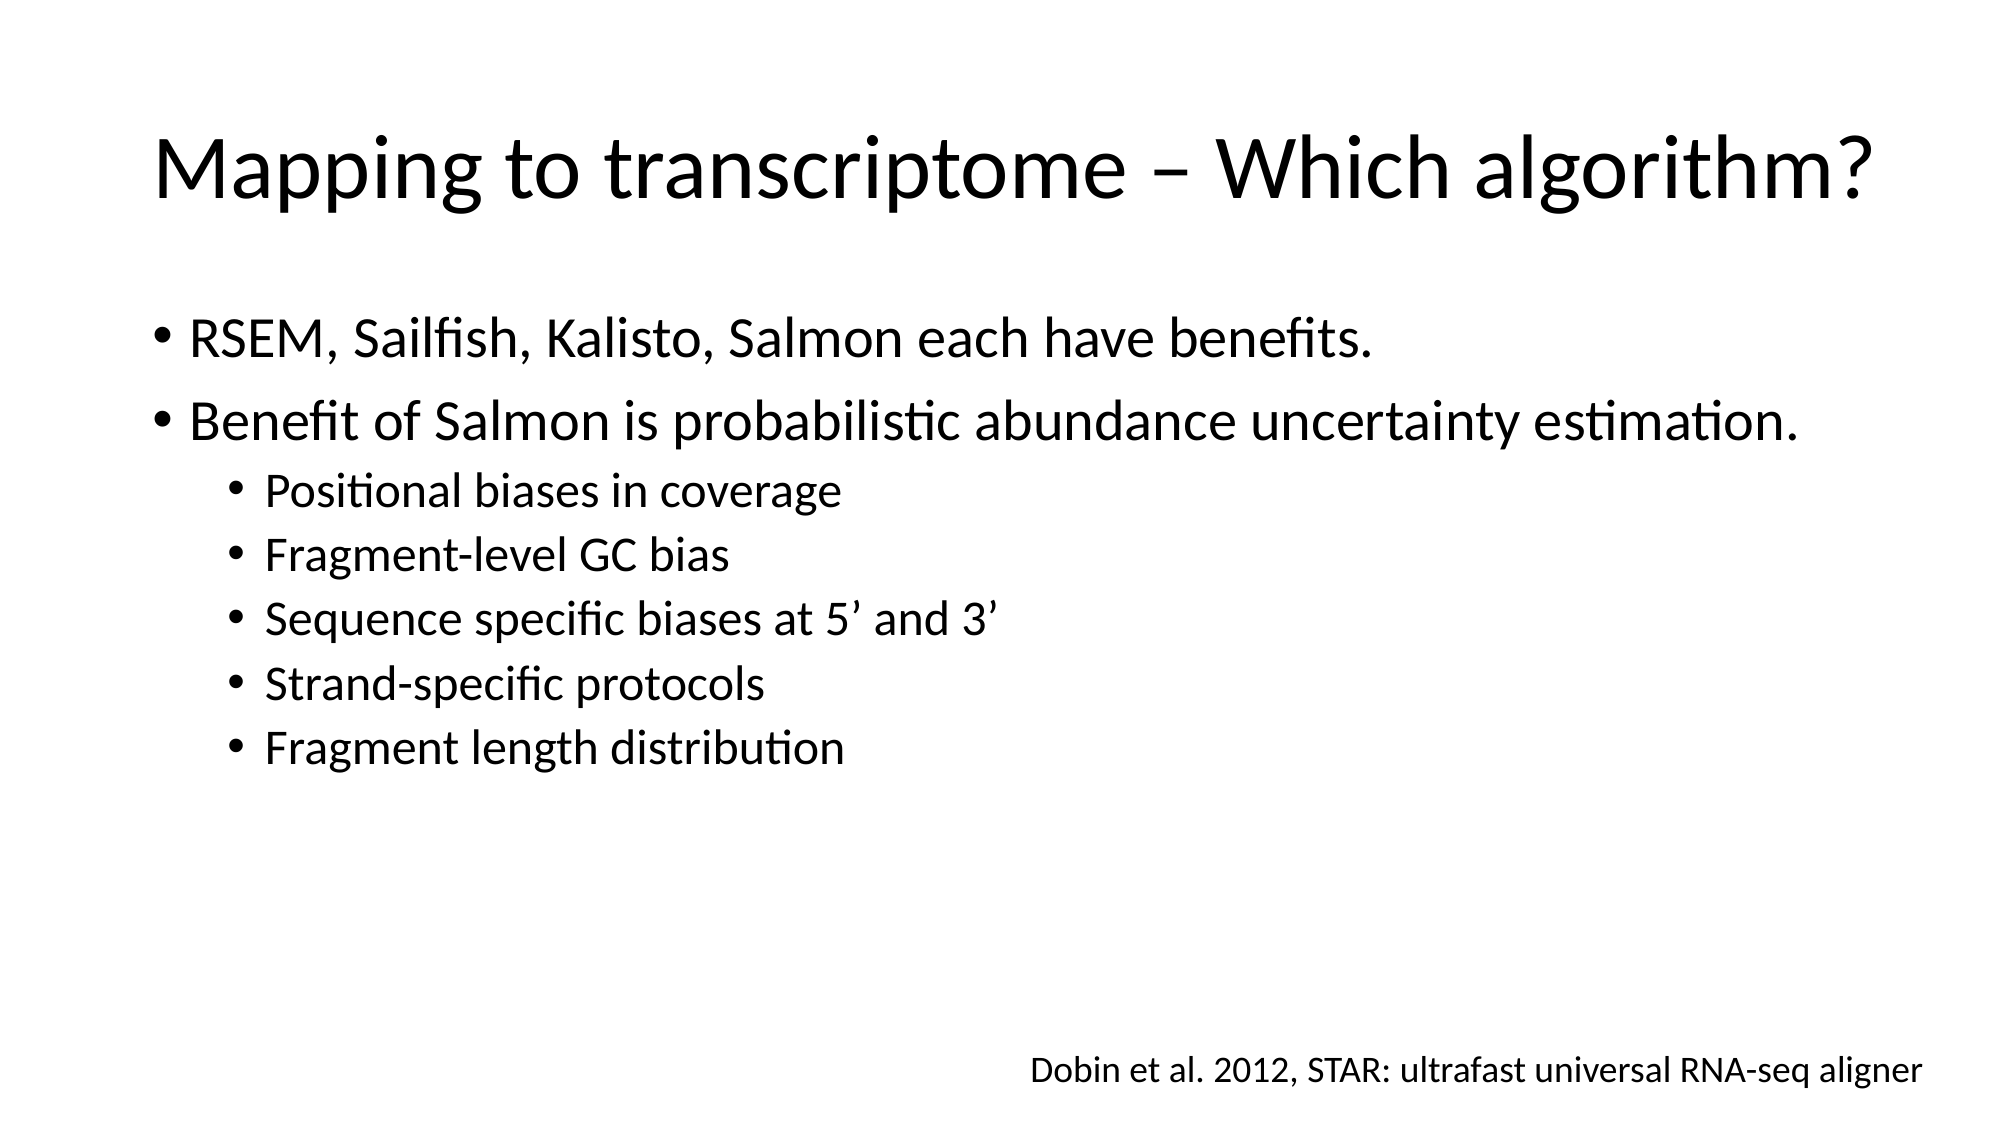

# Mapping to transcriptome – Which algorithm?
RSEM, Sailfish, Kalisto, Salmon each have benefits.
Benefit of Salmon is probabilistic abundance uncertainty estimation.
Positional biases in coverage
Fragment-level GC bias
Sequence specific biases at 5’ and 3’
Strand-specific protocols
Fragment length distribution

Dobin et al. 2012, STAR: ultrafast universal RNA-seq aligner